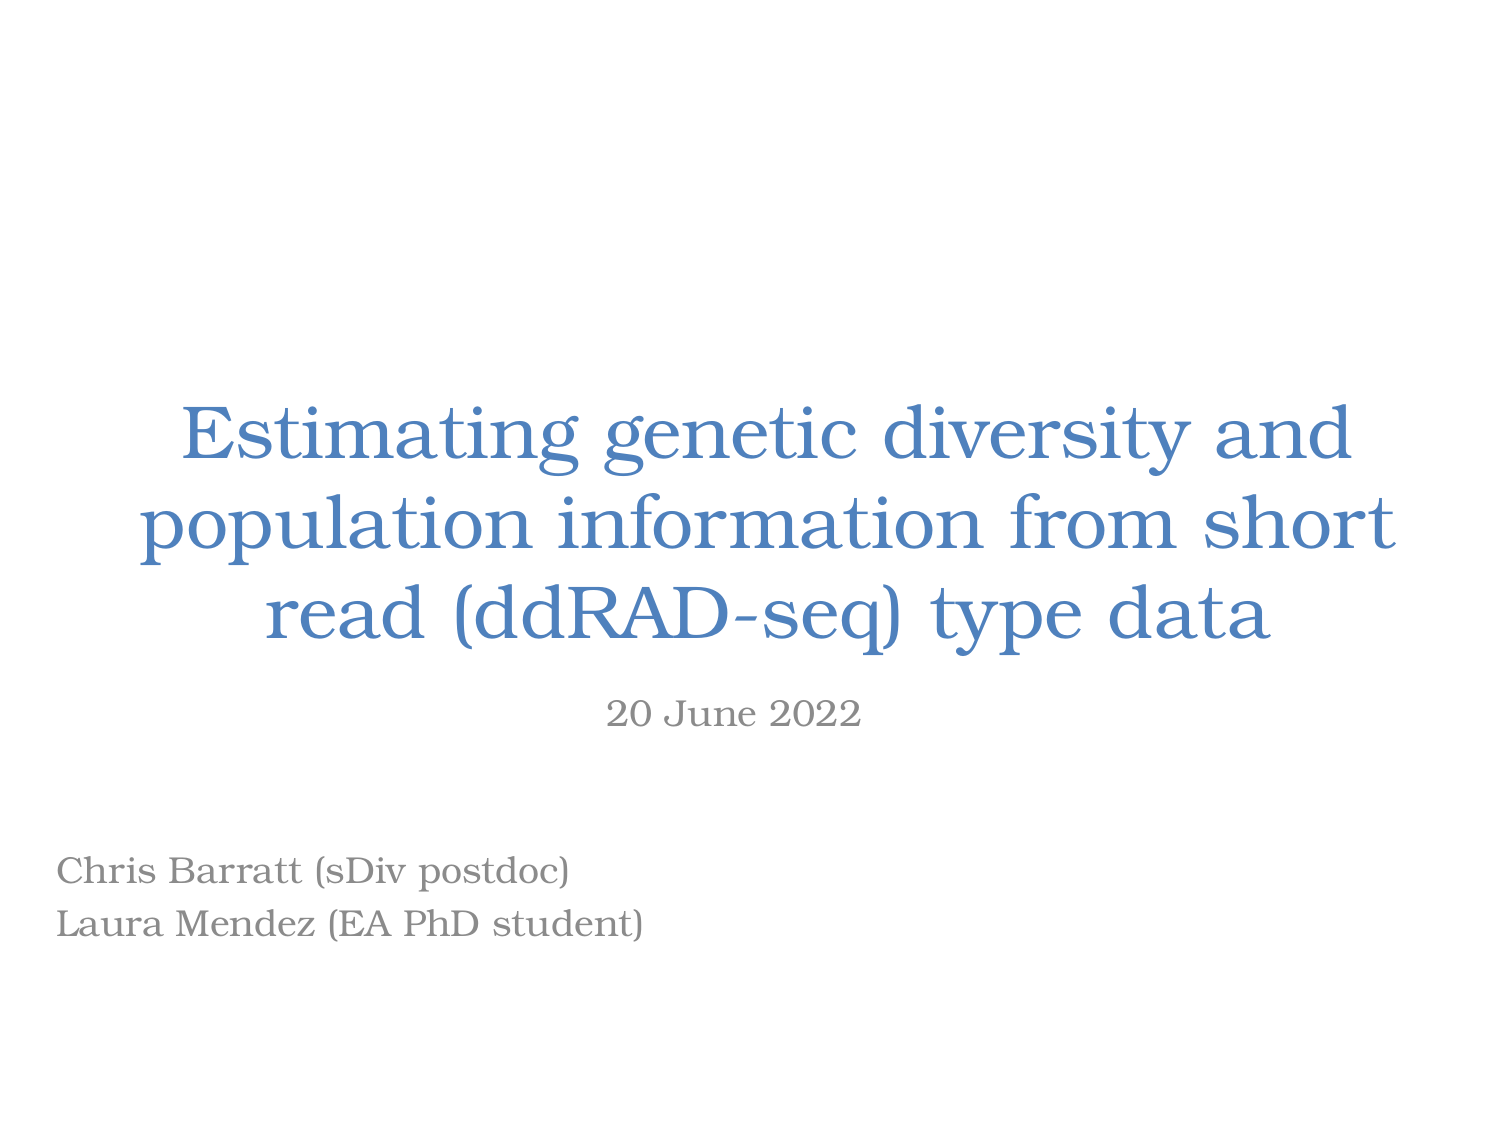

# Estimating genetic diversity and population information from short read (ddRAD-seq) type data
20 June 2022

Chris Barratt (sDiv postdoc)
Laura Mendez (EA PhD student)